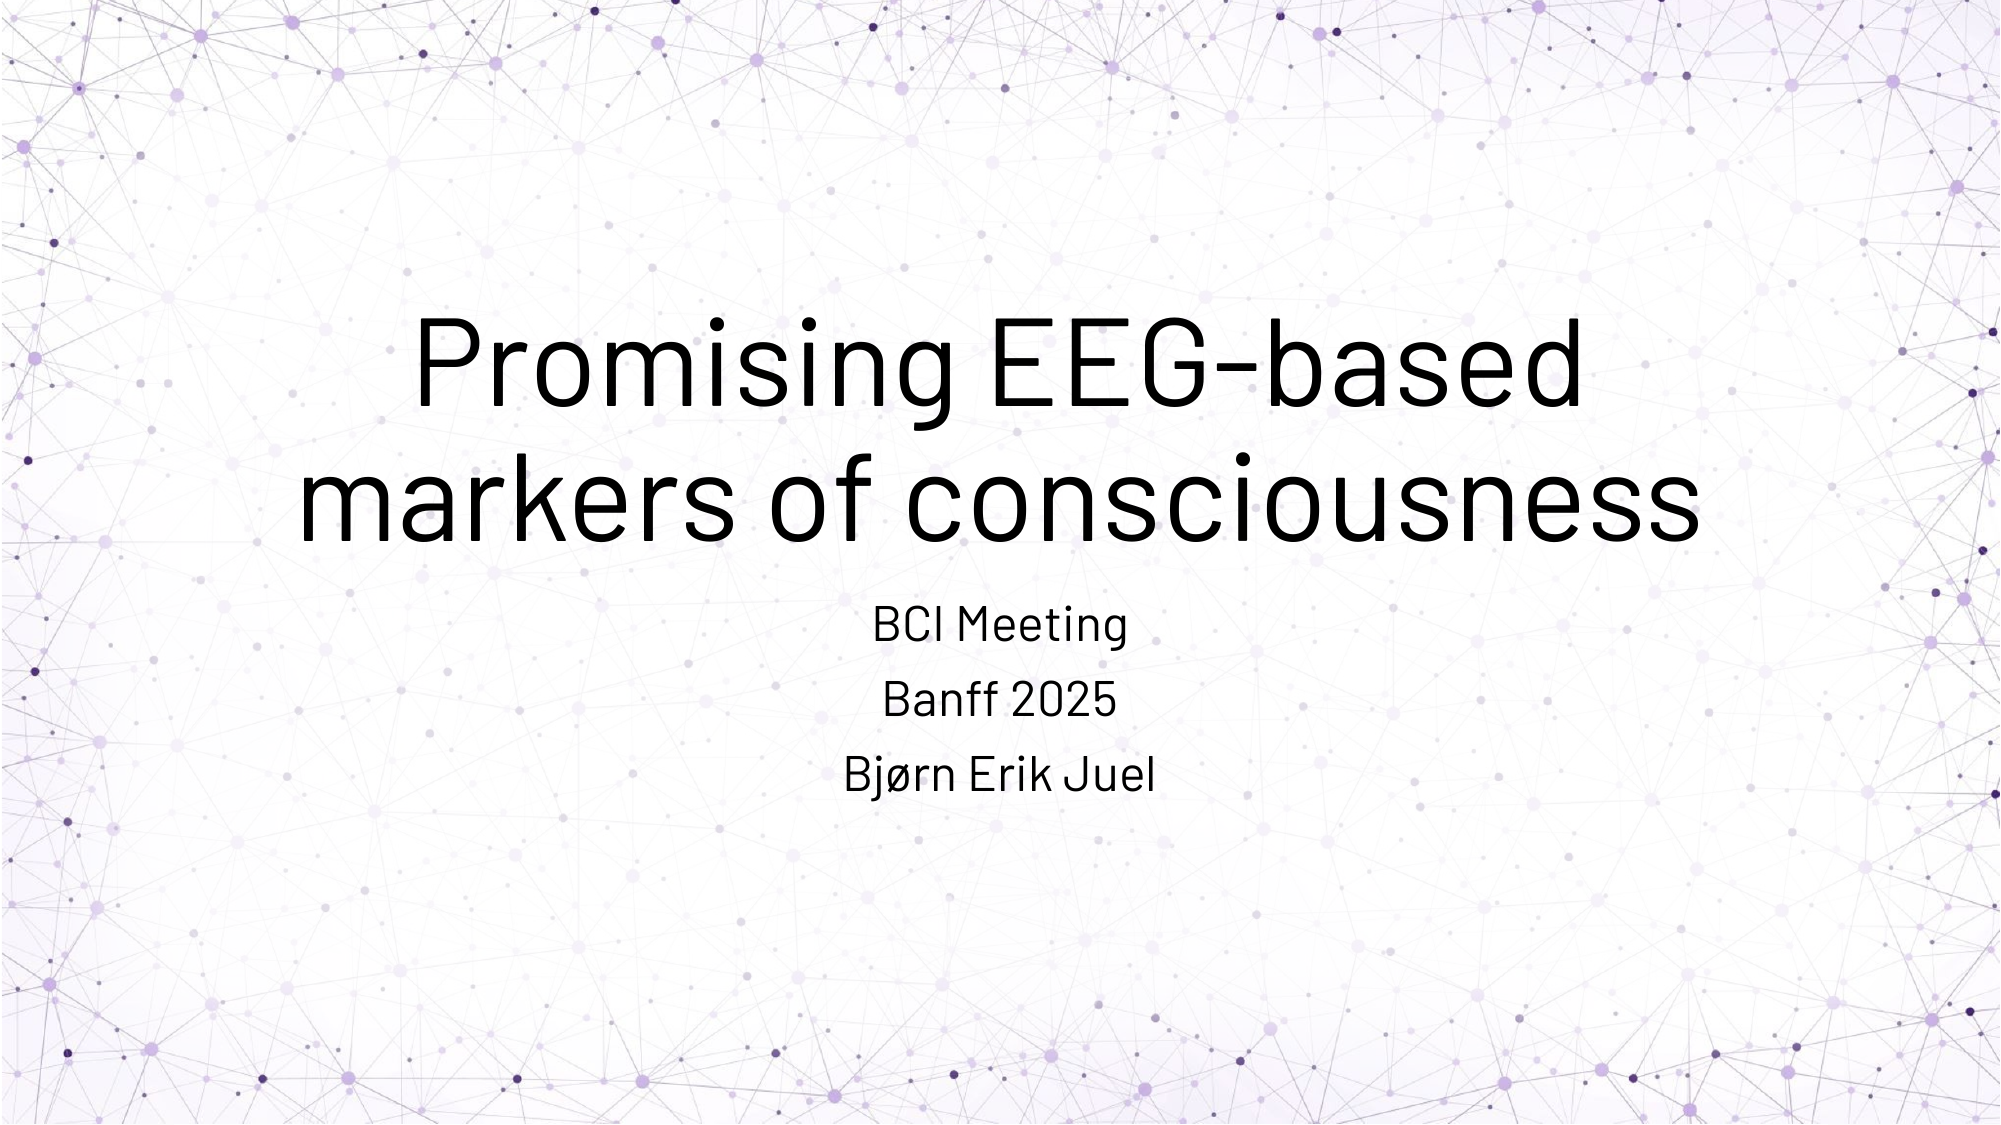

# Promising EEG-based markers of consciousness
BCI Meeting
Banff 2025
Bjørn Erik Juel